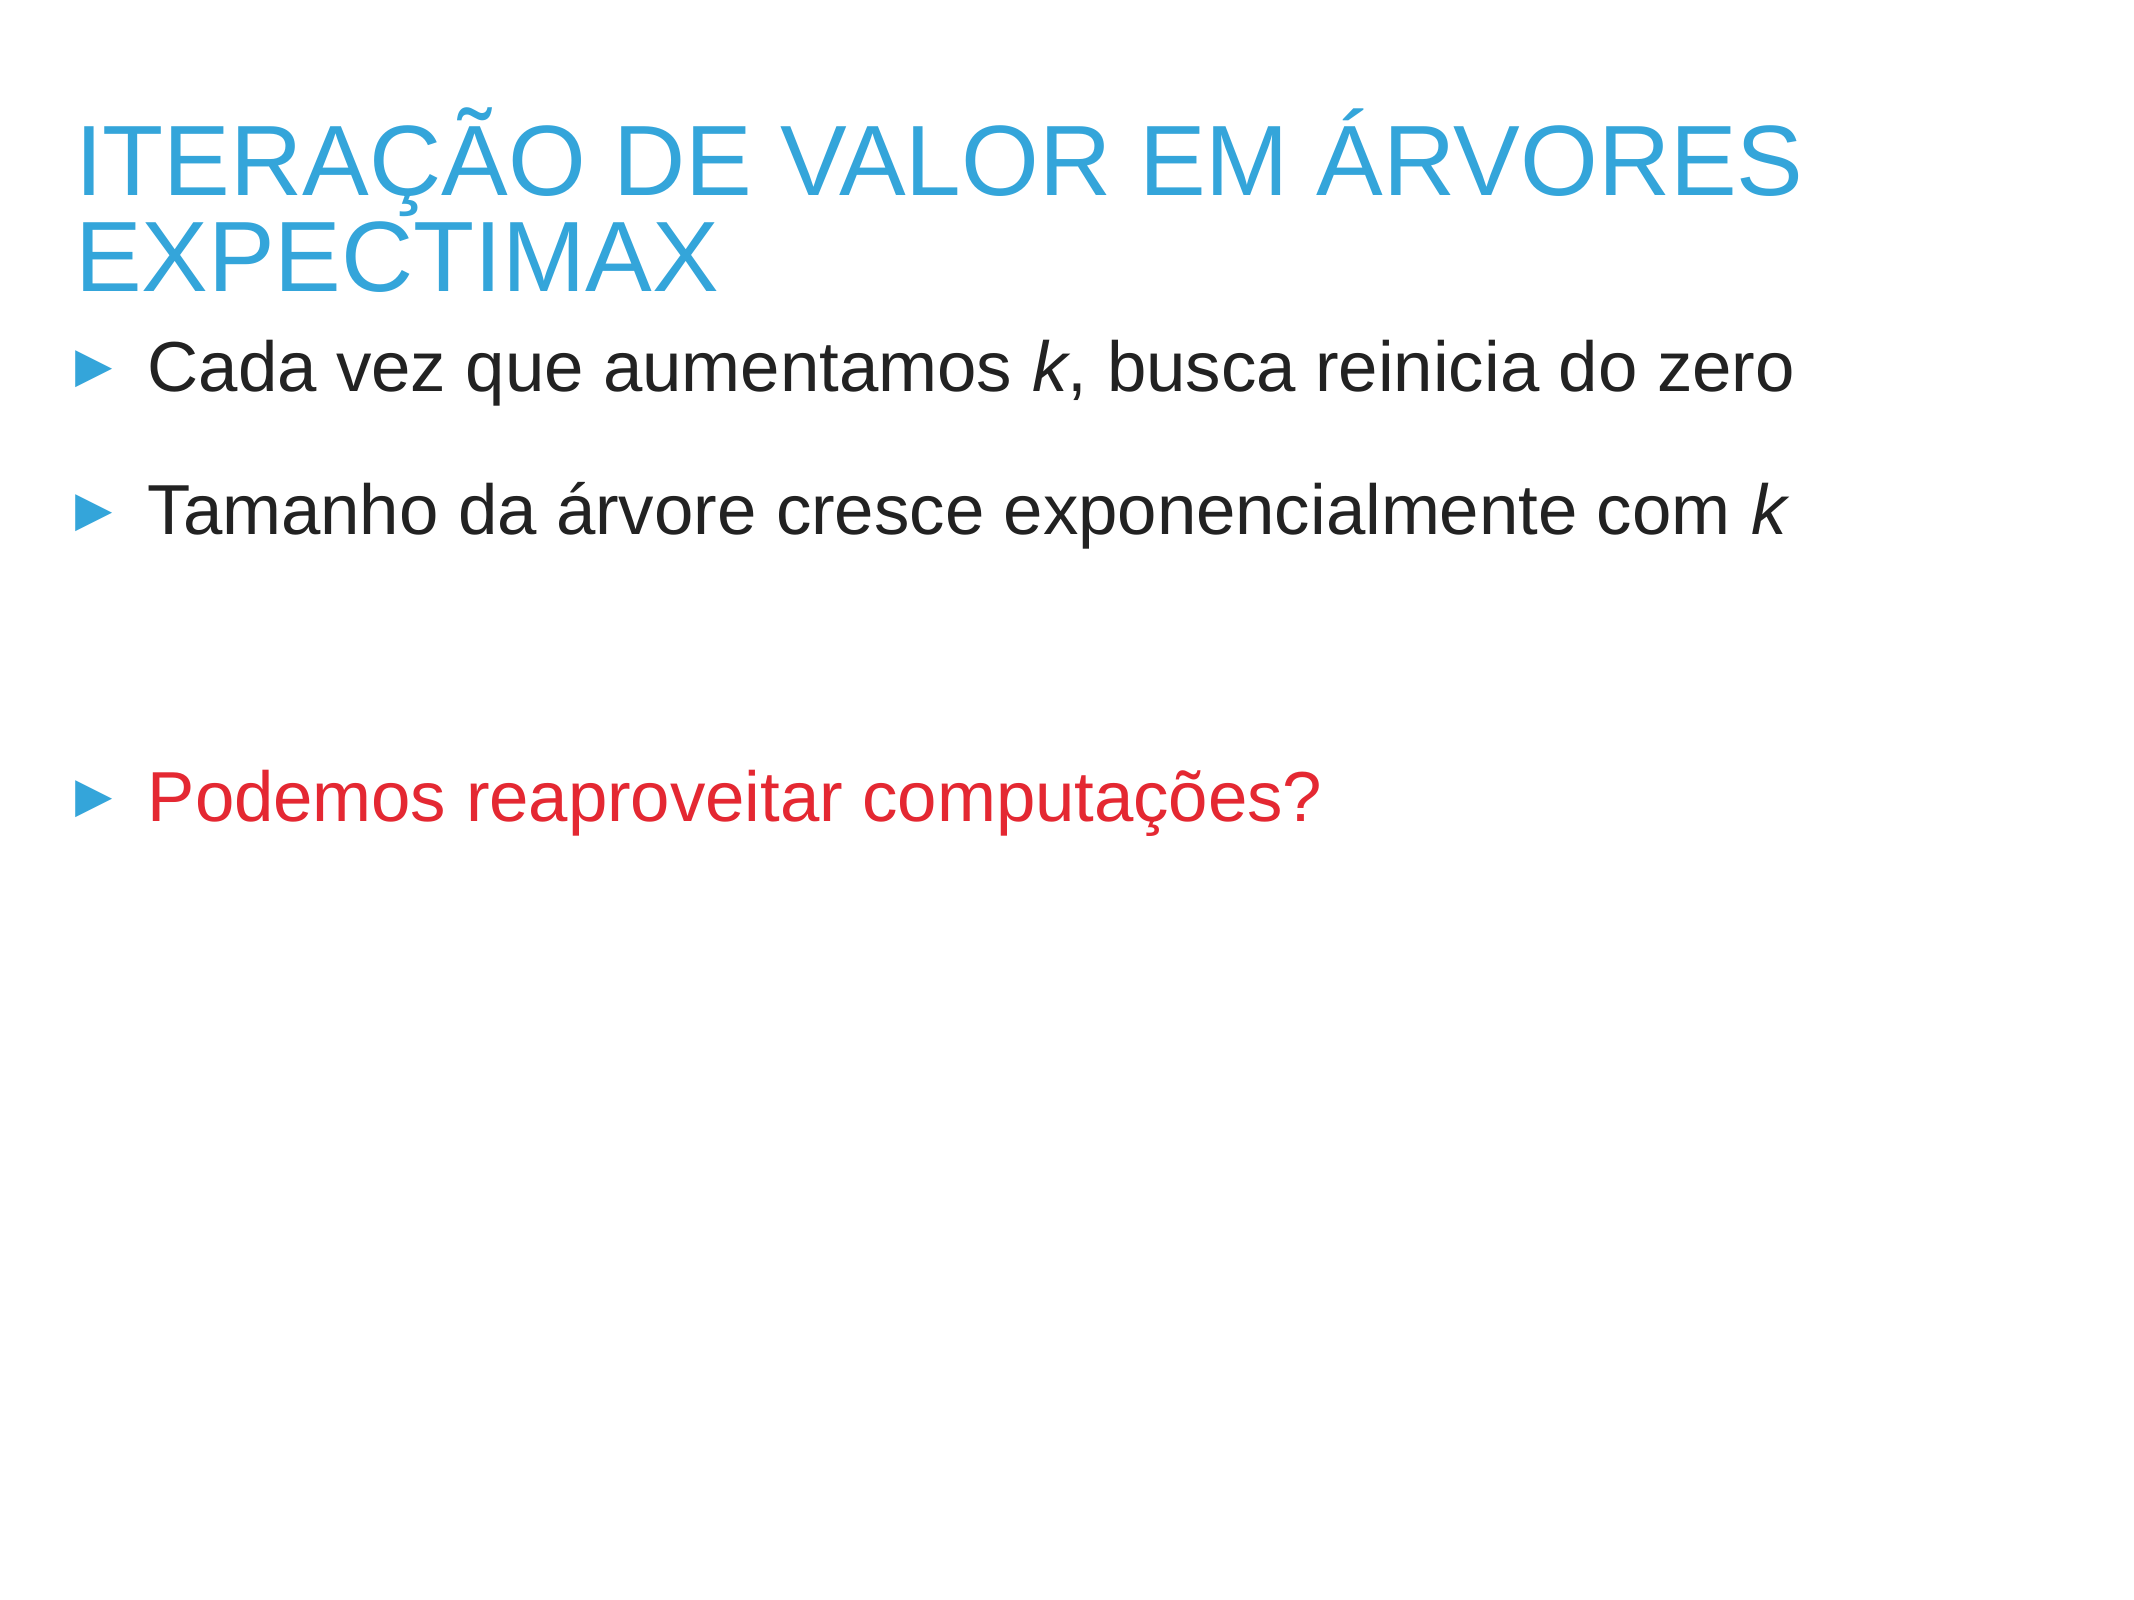

iteração de valor em árvores expectimax
Cada vez que aumentamos k, busca reinicia do zero
Tamanho da árvore cresce exponencialmente com k

Podemos reaproveitar computações?